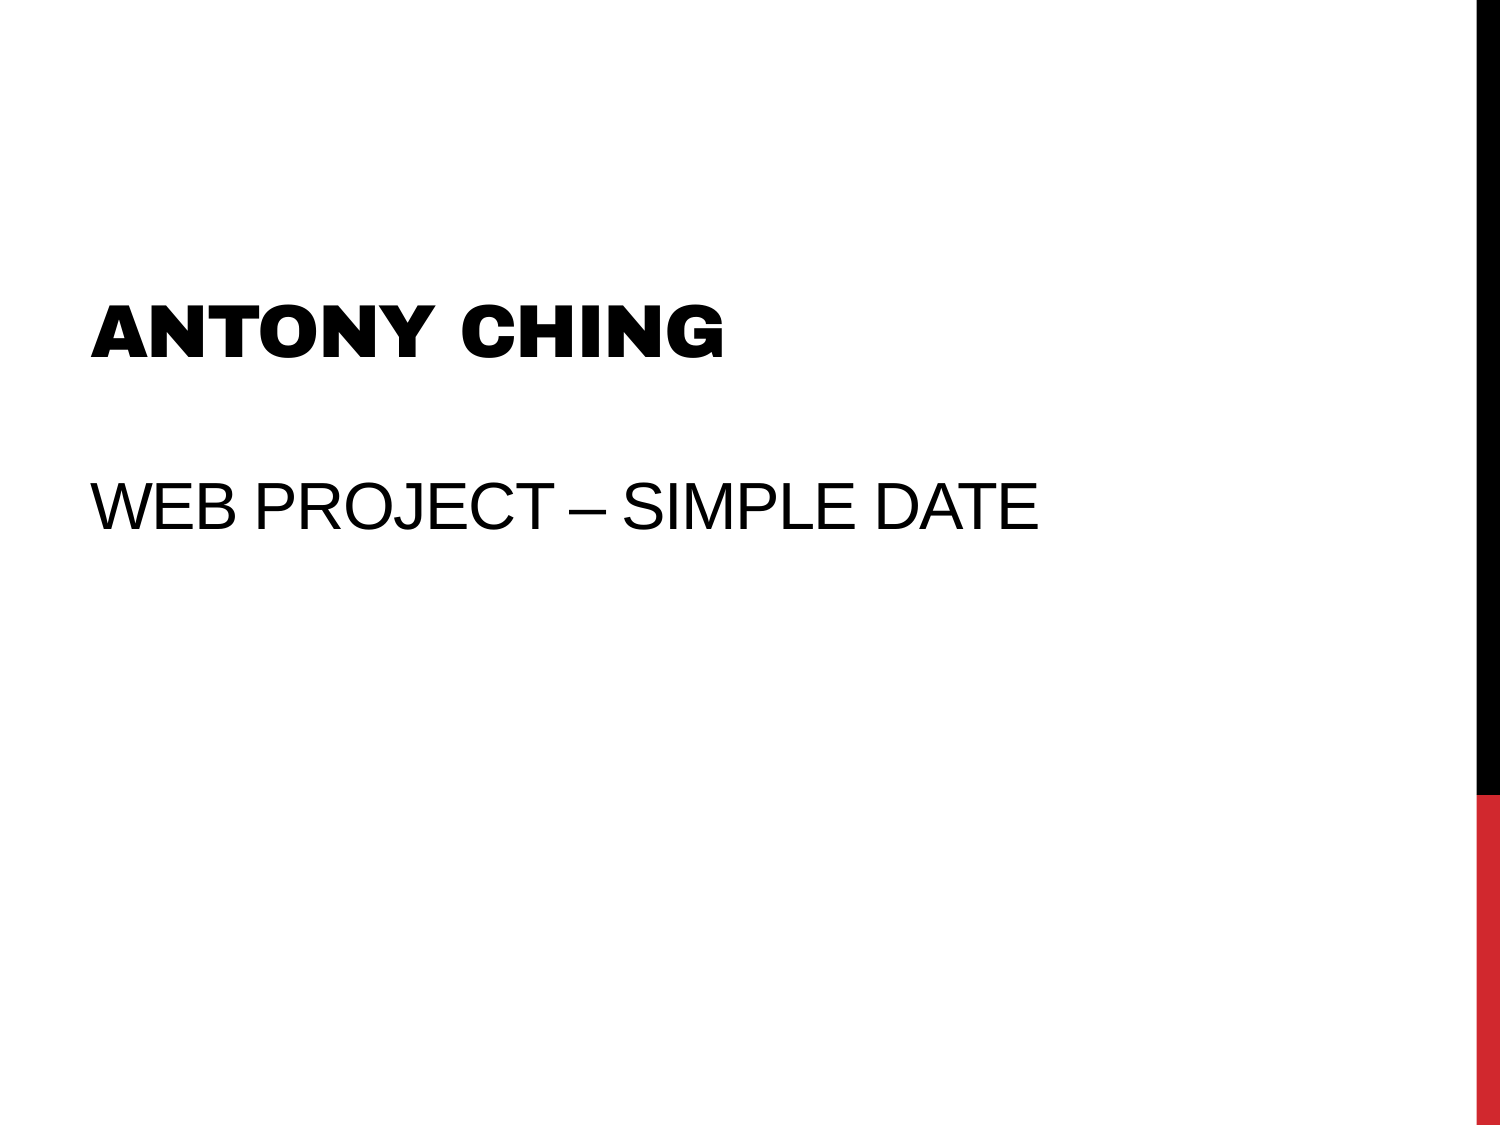

# Antony ching web project – Simple date